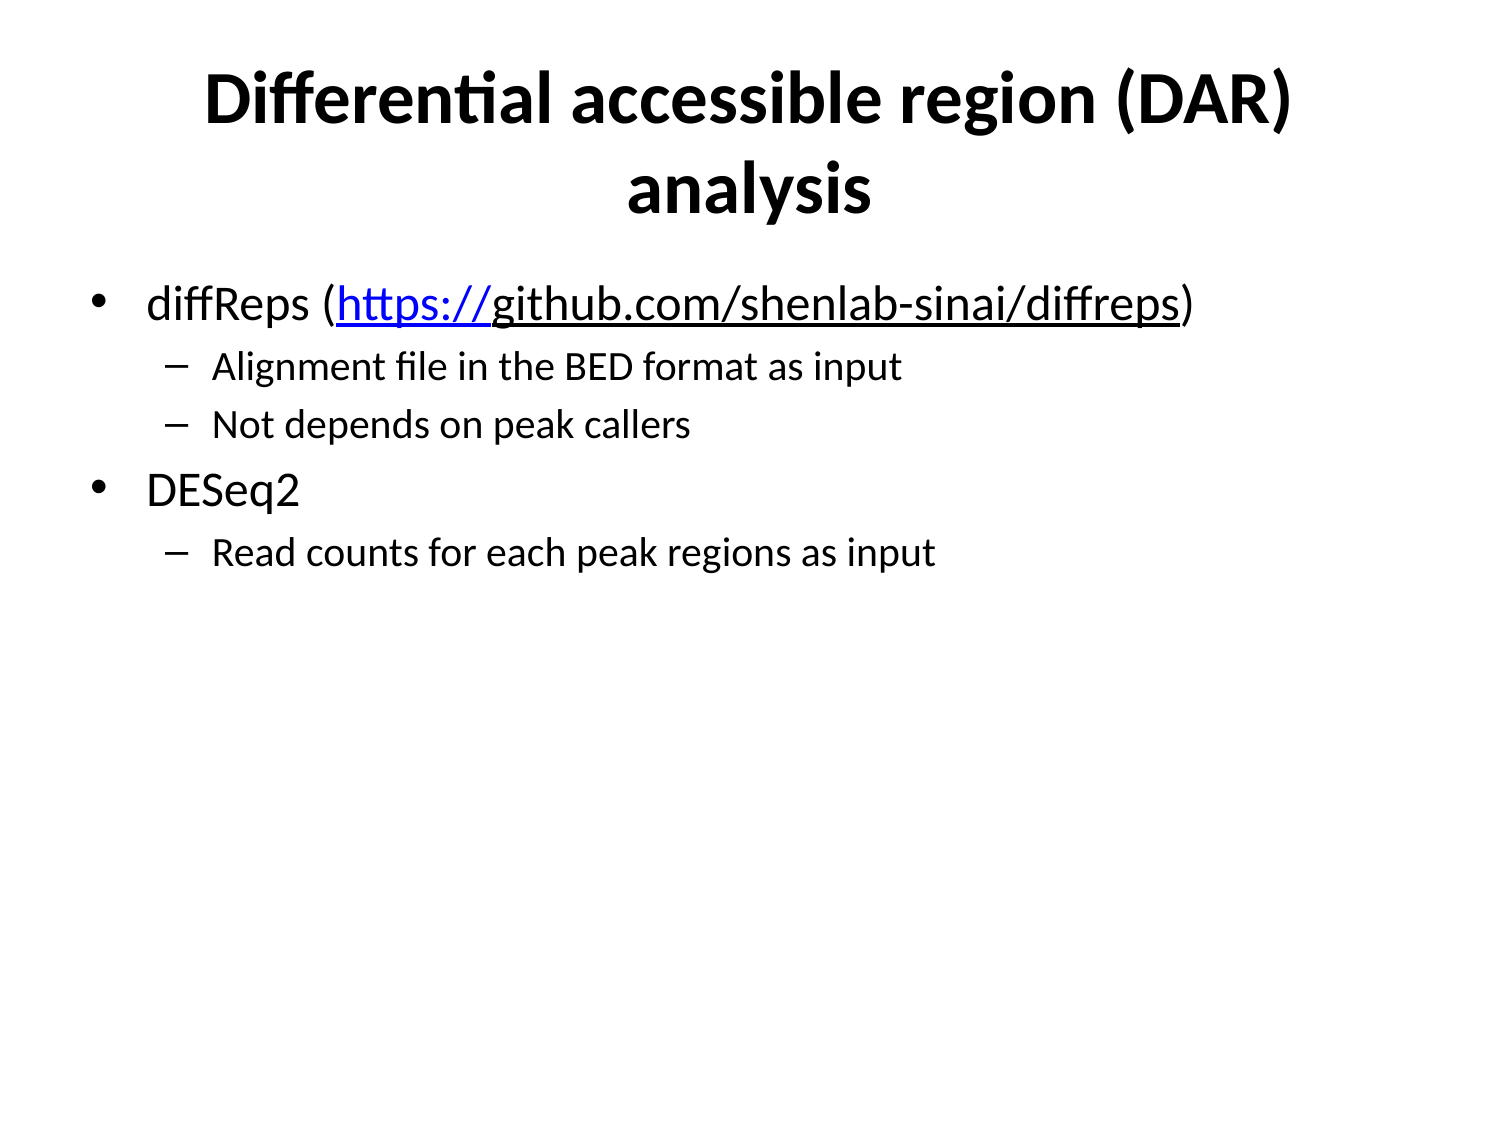

# Differential accessible region (DAR) analysis
diffReps (https://github.com/shenlab-sinai/diffreps)
Alignment file in the BED format as input
Not depends on peak callers
DESeq2
Read counts for each peak regions as input